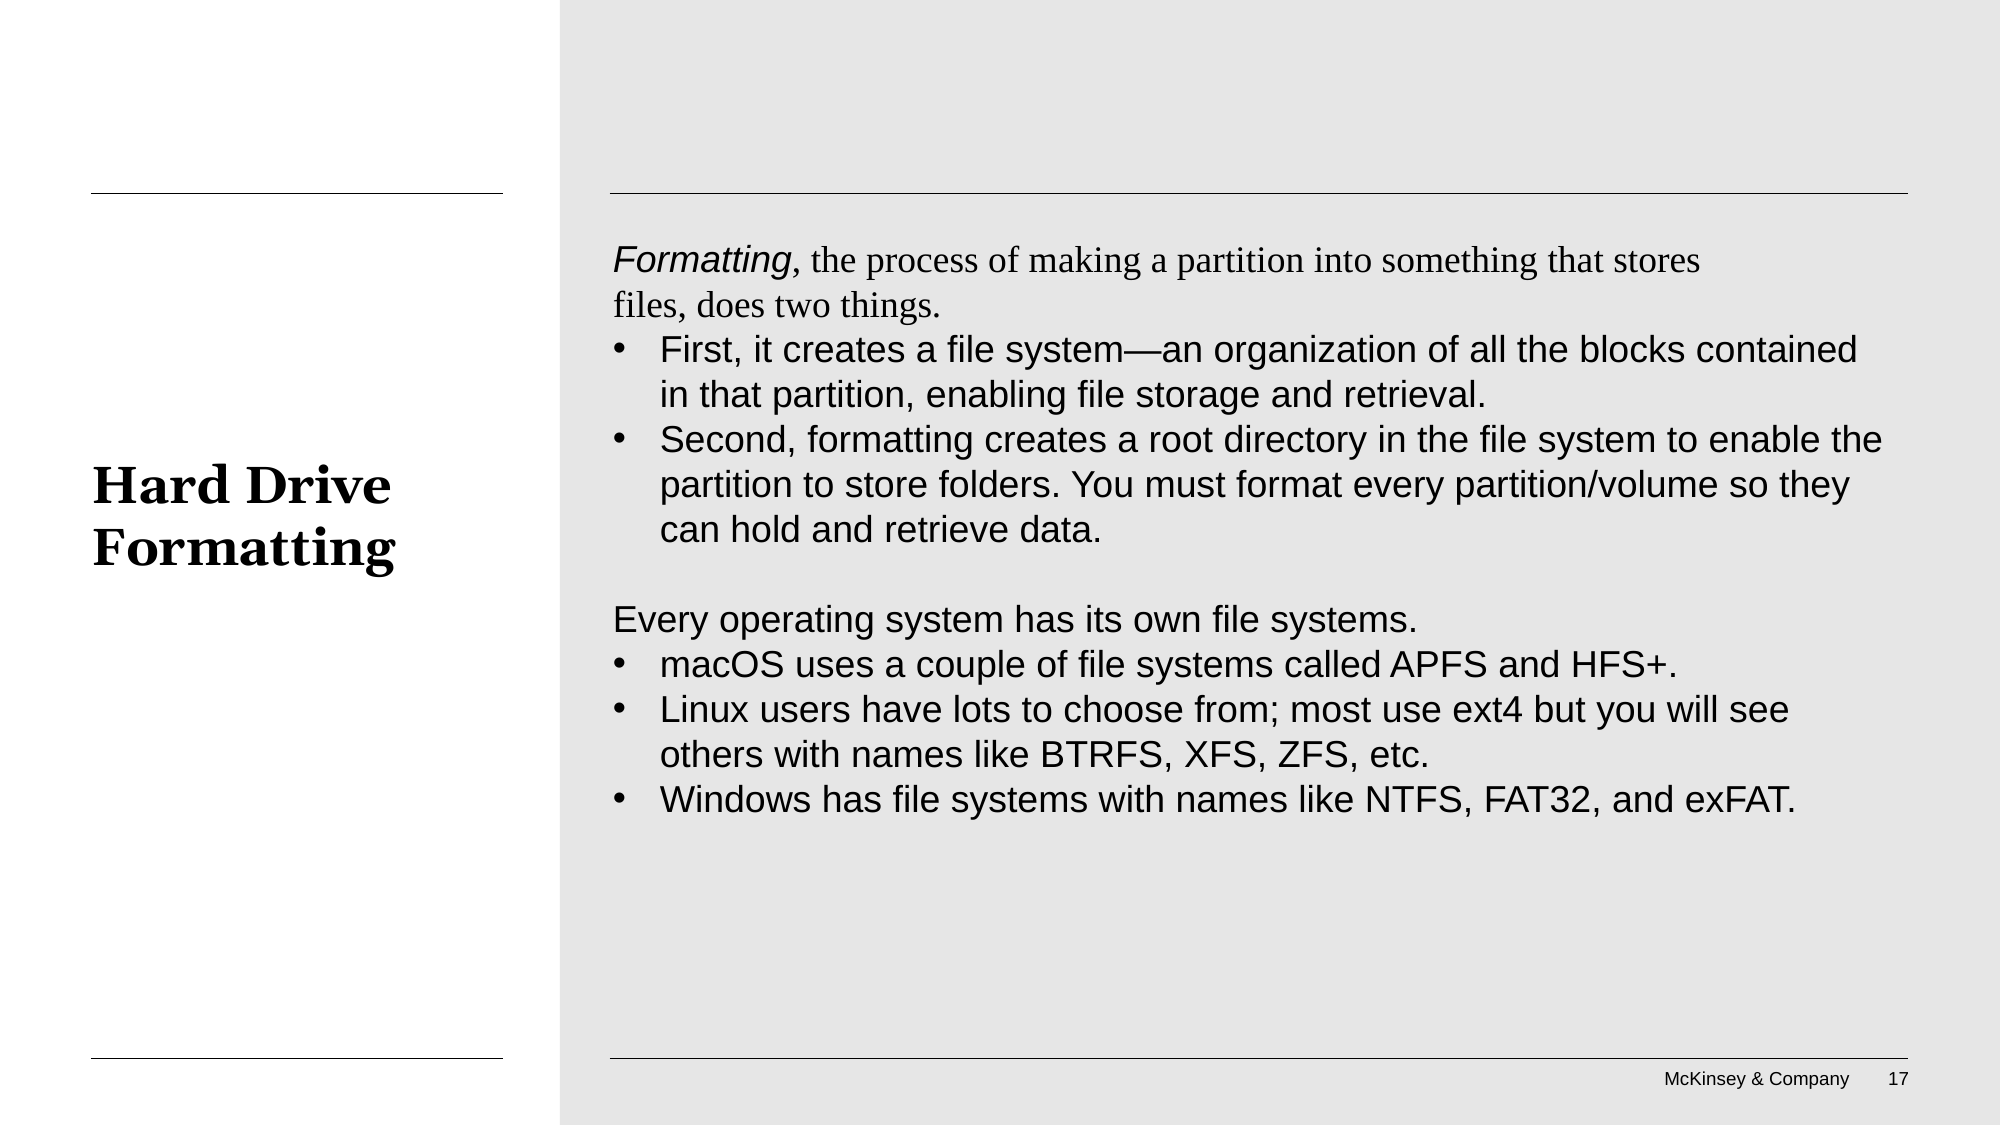

Formatting, the process of making a partition into something that stores
files, does two things.
First, it creates a file system—an organization of all the blocks contained in that partition, enabling file storage and retrieval.
Second, formatting creates a root directory in the file system to enable the partition to store folders. You must format every partition/volume so they can hold and retrieve data.

Every operating system has its own file systems.
macOS uses a couple of file systems called APFS and HFS+.
Linux users have lots to choose from; most use ext4 but you will see others with names like BTRFS, XFS, ZFS, etc.
Windows has file systems with names like NTFS, FAT32, and exFAT.
# Hard Drive Formatting